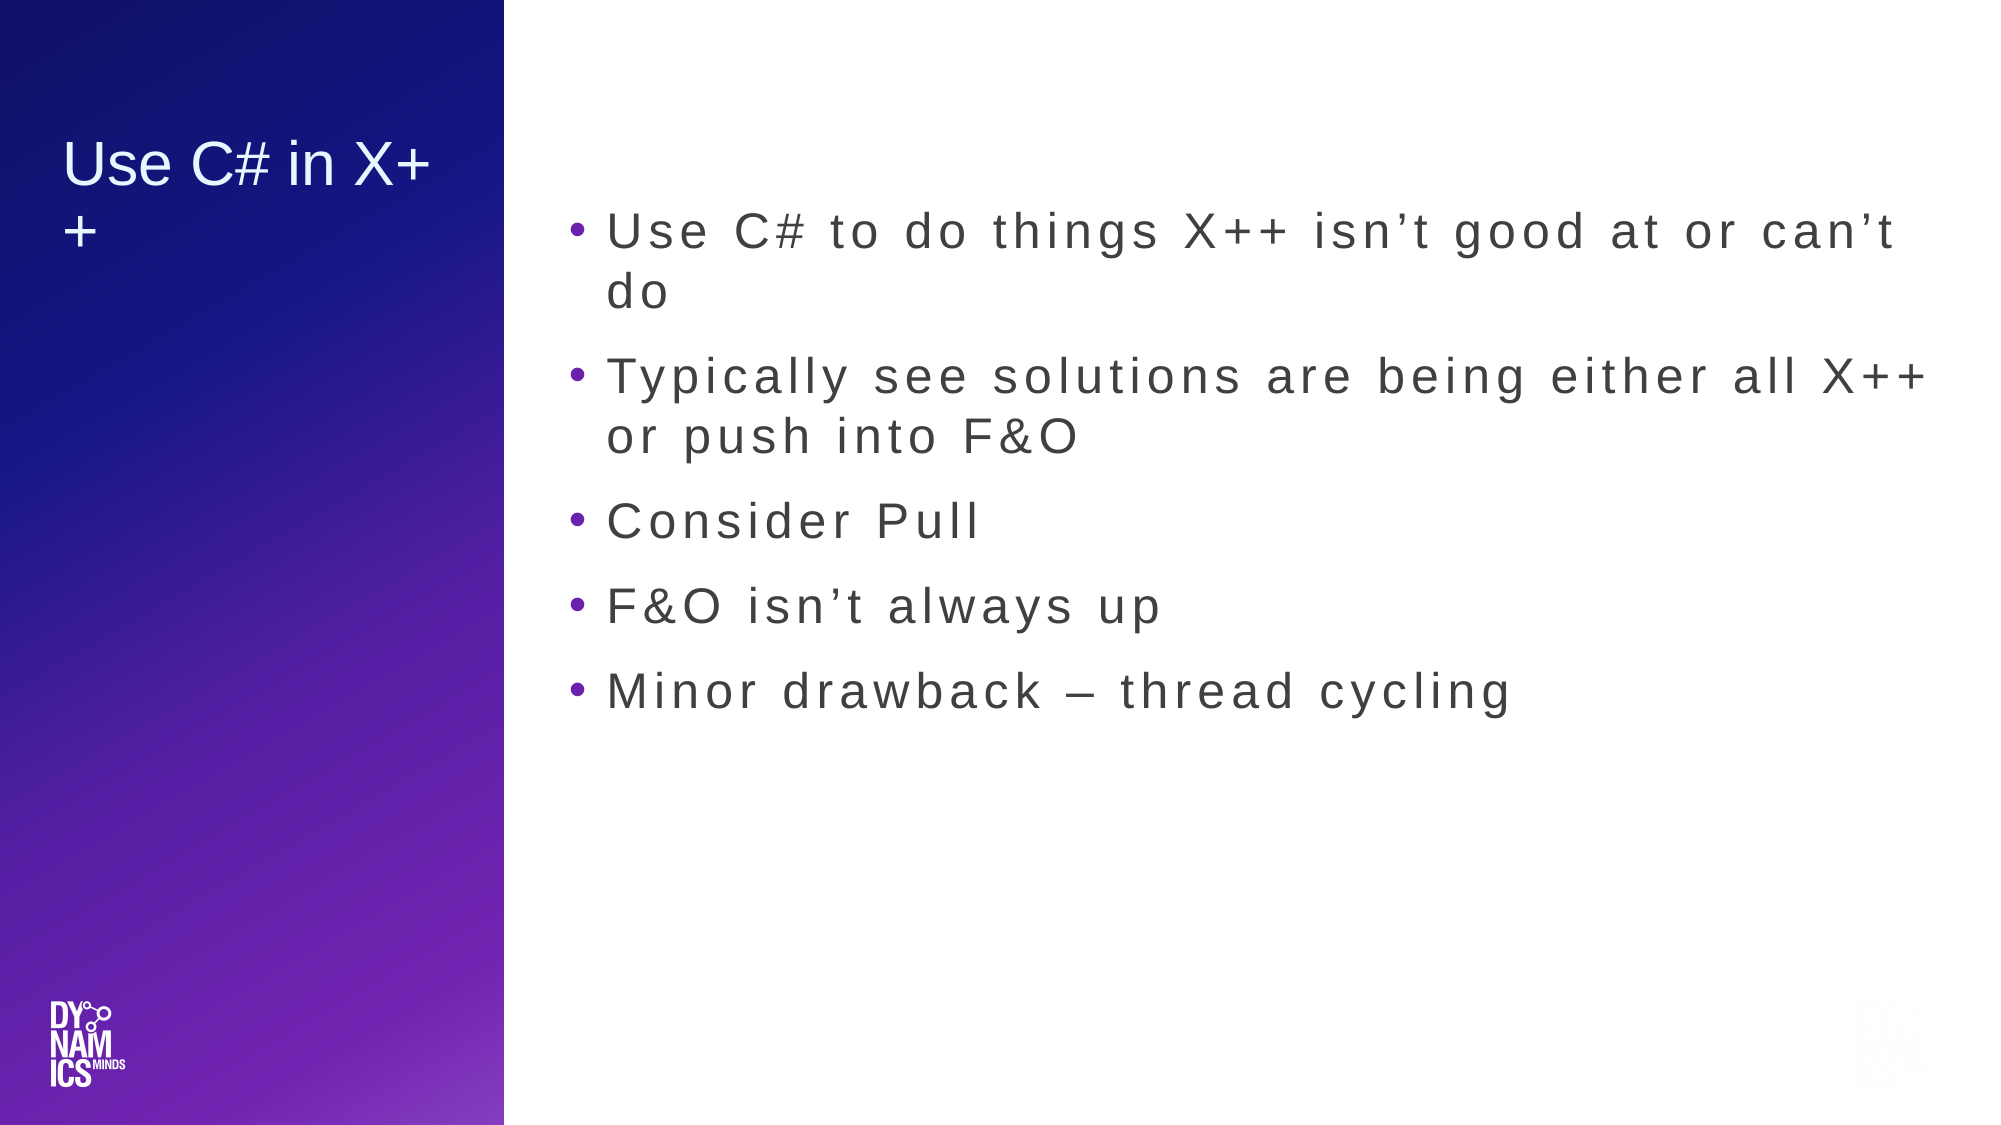

Use C# to do things X++ isn’t good at or can’t do
Typically see solutions are being either all X++ or push into F&O
Consider Pull
F&O isn’t always up
Minor drawback – thread cycling

# Use C# in X++